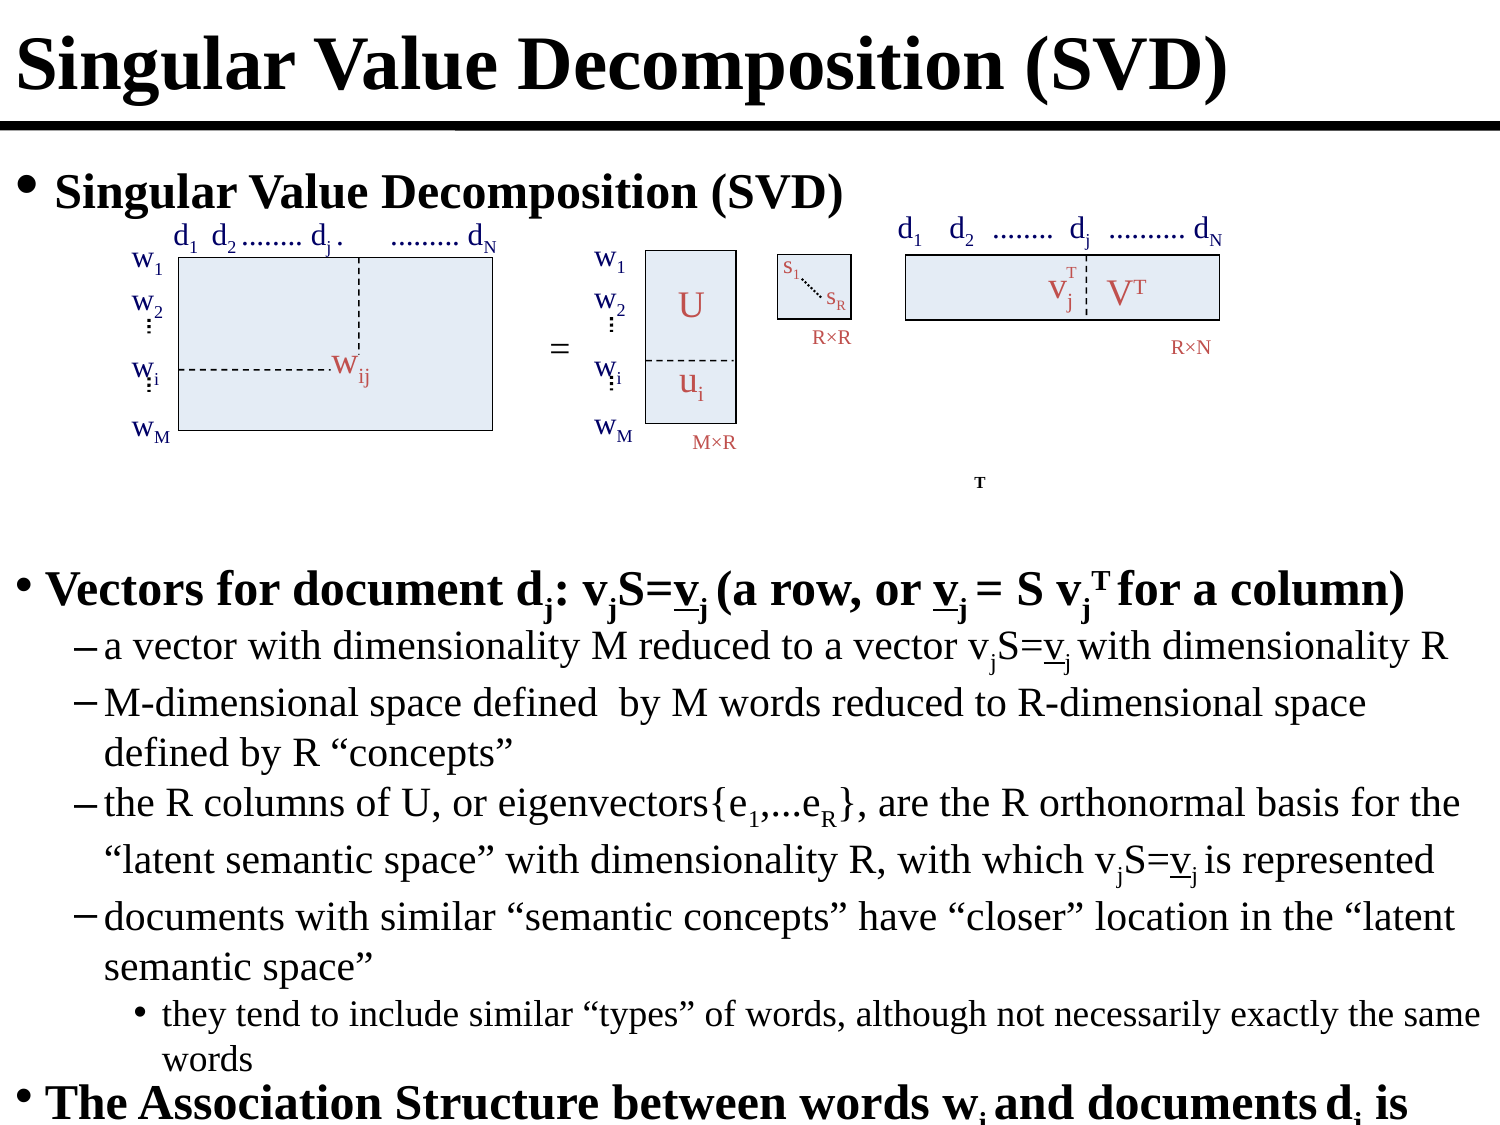

# Singular Value Decomposition (SVD)

 Singular Value Decomposition (SVD)

Vectors for document dj: vjS=vj (a row, or vj = S vjT for a column)
a vector with dimensionality M reduced to a vector vjS=vj with dimensionality R
M-dimensional space defined  by M words reduced to R-dimensional space defined by R “concepts”
the R columns of U, or eigenvectors{e1,...eR}, are the R orthonormal basis for the “latent semantic space” with dimensionality R, with which vjS=vj is represented
documents with similar “semantic concepts” have “closer” location in the “latent semantic space”
they tend to include similar “types” of words, although not necessarily exactly the same words
The Association Structure between words wi and documents dj is preserved with noisy information deleted, while the dimensionality is reduced to a common set of R “concepts”
d1      d2    ........  dj    .......... dN
d1   d2 ........ dj .      ......... dN
w1 w2
wi
wM

wij

w1 w2
wi
wM

U
ui

s1

sR

R×R
T
vj

VT
=
R×N
M×R
T